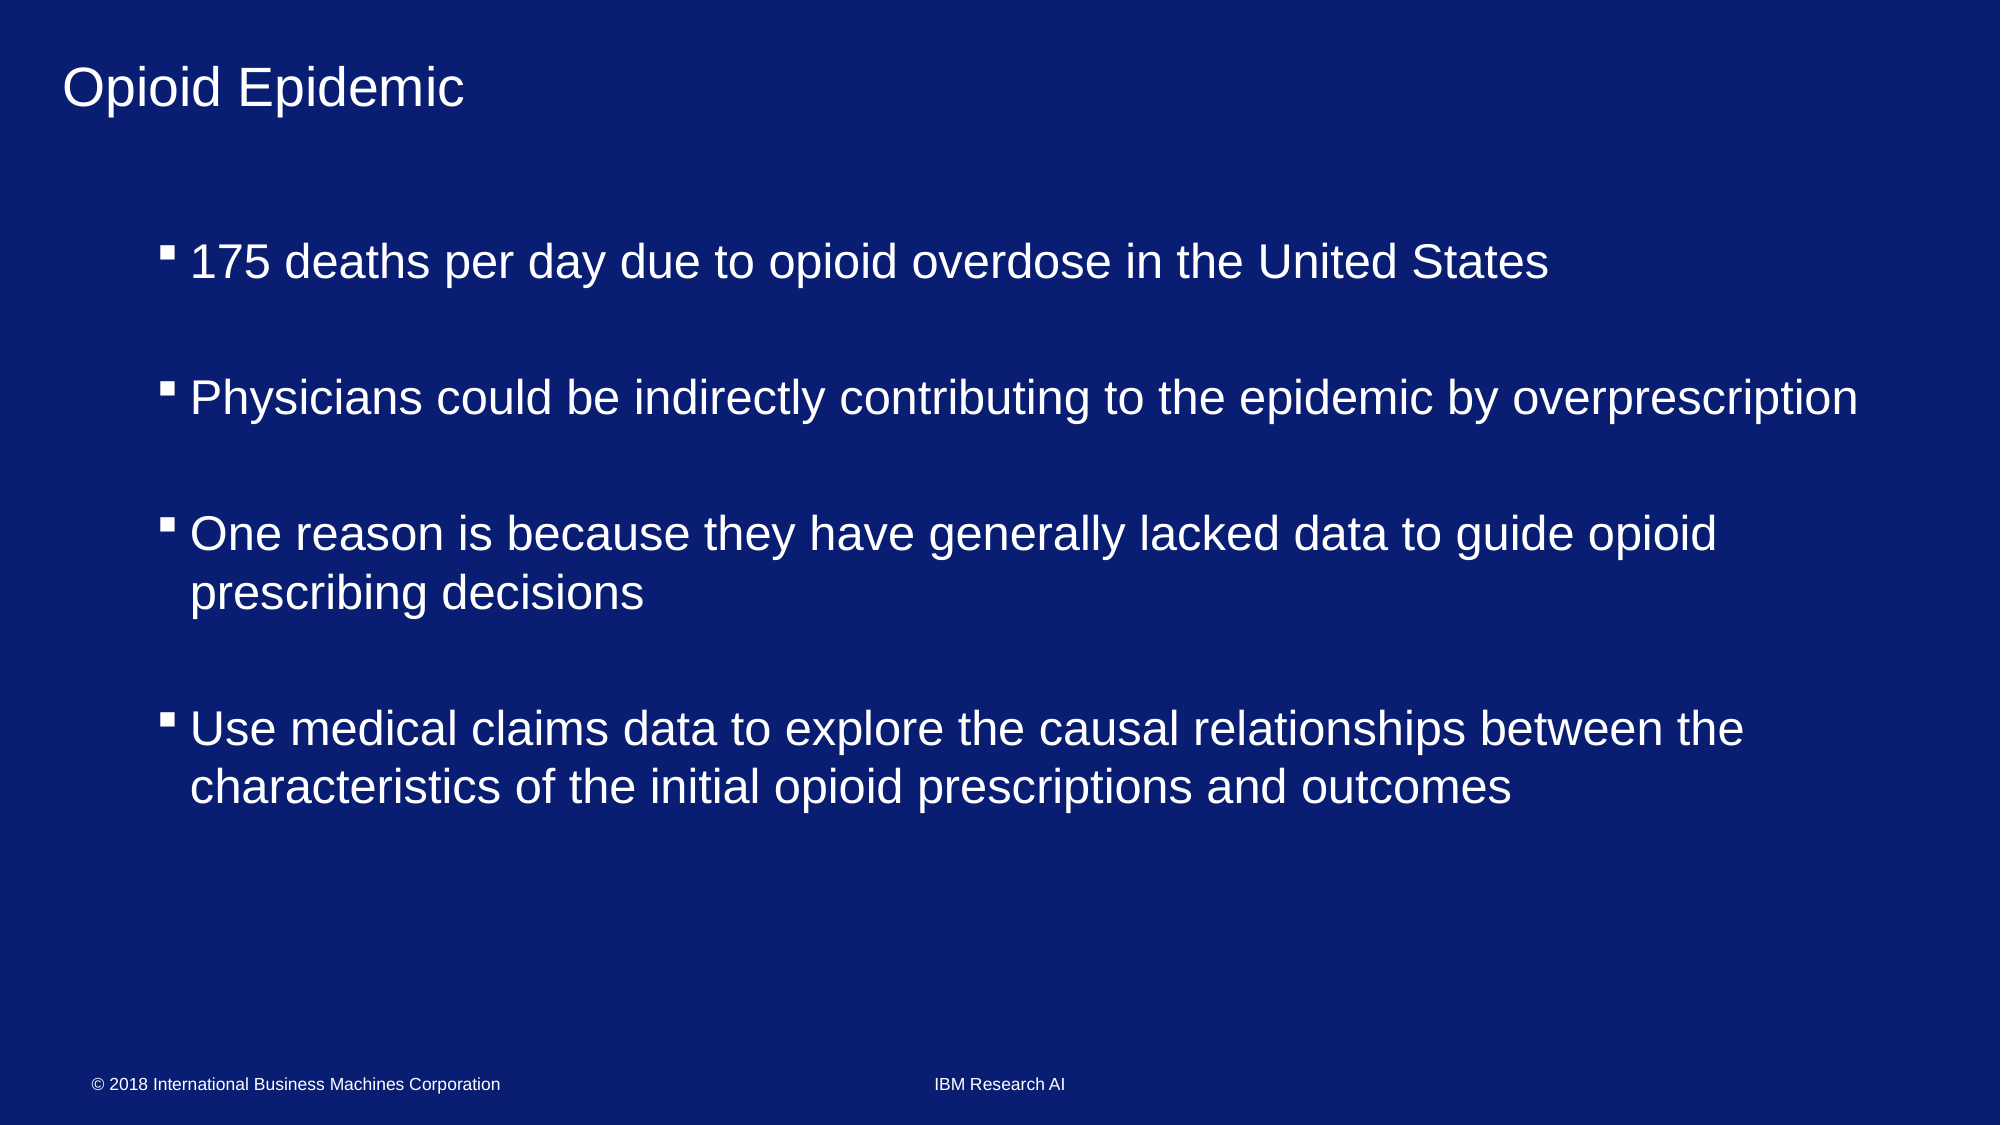

# Opioid Epidemic
175 deaths per day due to opioid overdose in the United States

Physicians could be indirectly contributing to the epidemic by overprescription

One reason is because they have generally lacked data to guide opioid prescribing decisions

Use medical claims data to explore the causal relationships between the characteristics of the initial opioid prescriptions and outcomes